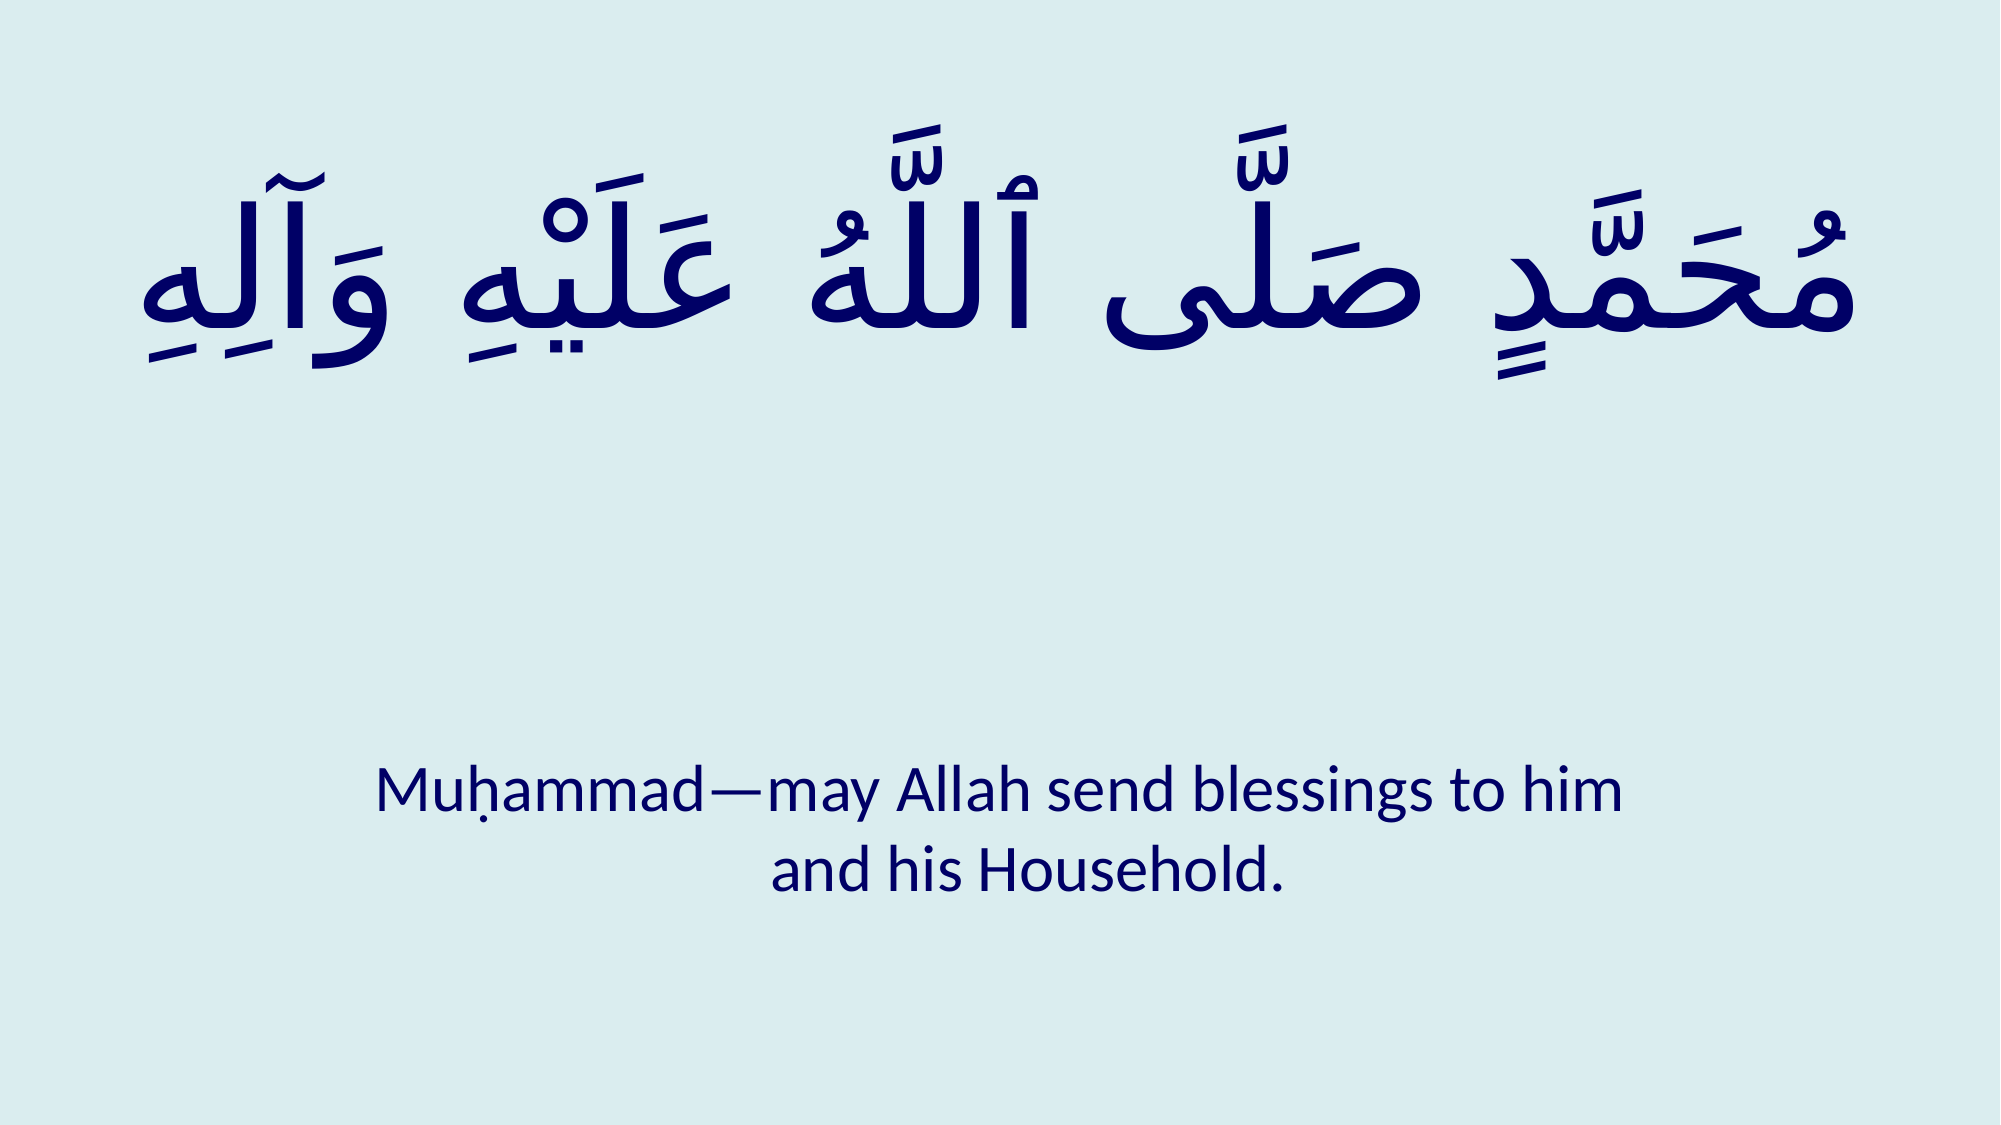

# مُحَمَّدٍ صَلَّى ٱللَّهُ عَلَيْهِ وَآلِهِ
Muḥammad—may Allah send blessings to him and his Household.